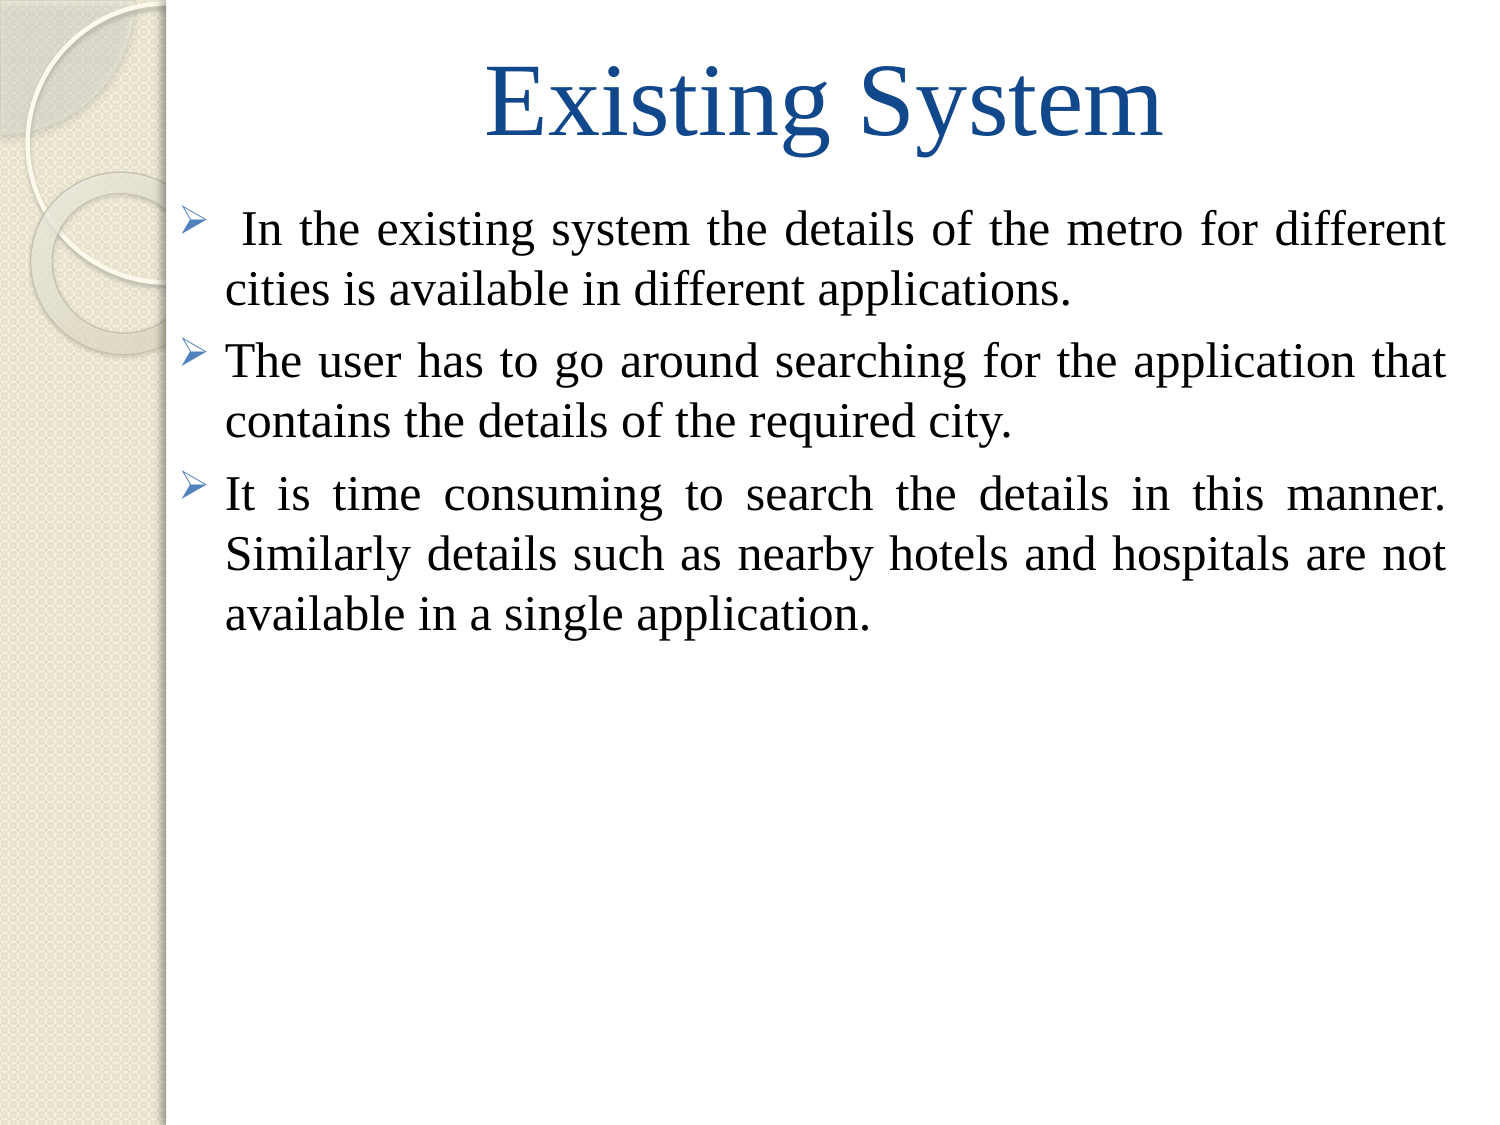

# Existing System
 In the existing system the details of the metro for different cities is available in different applications.
The user has to go around searching for the application that contains the details of the required city.
It is time consuming to search the details in this manner. Similarly details such as nearby hotels and hospitals are not available in a single application.